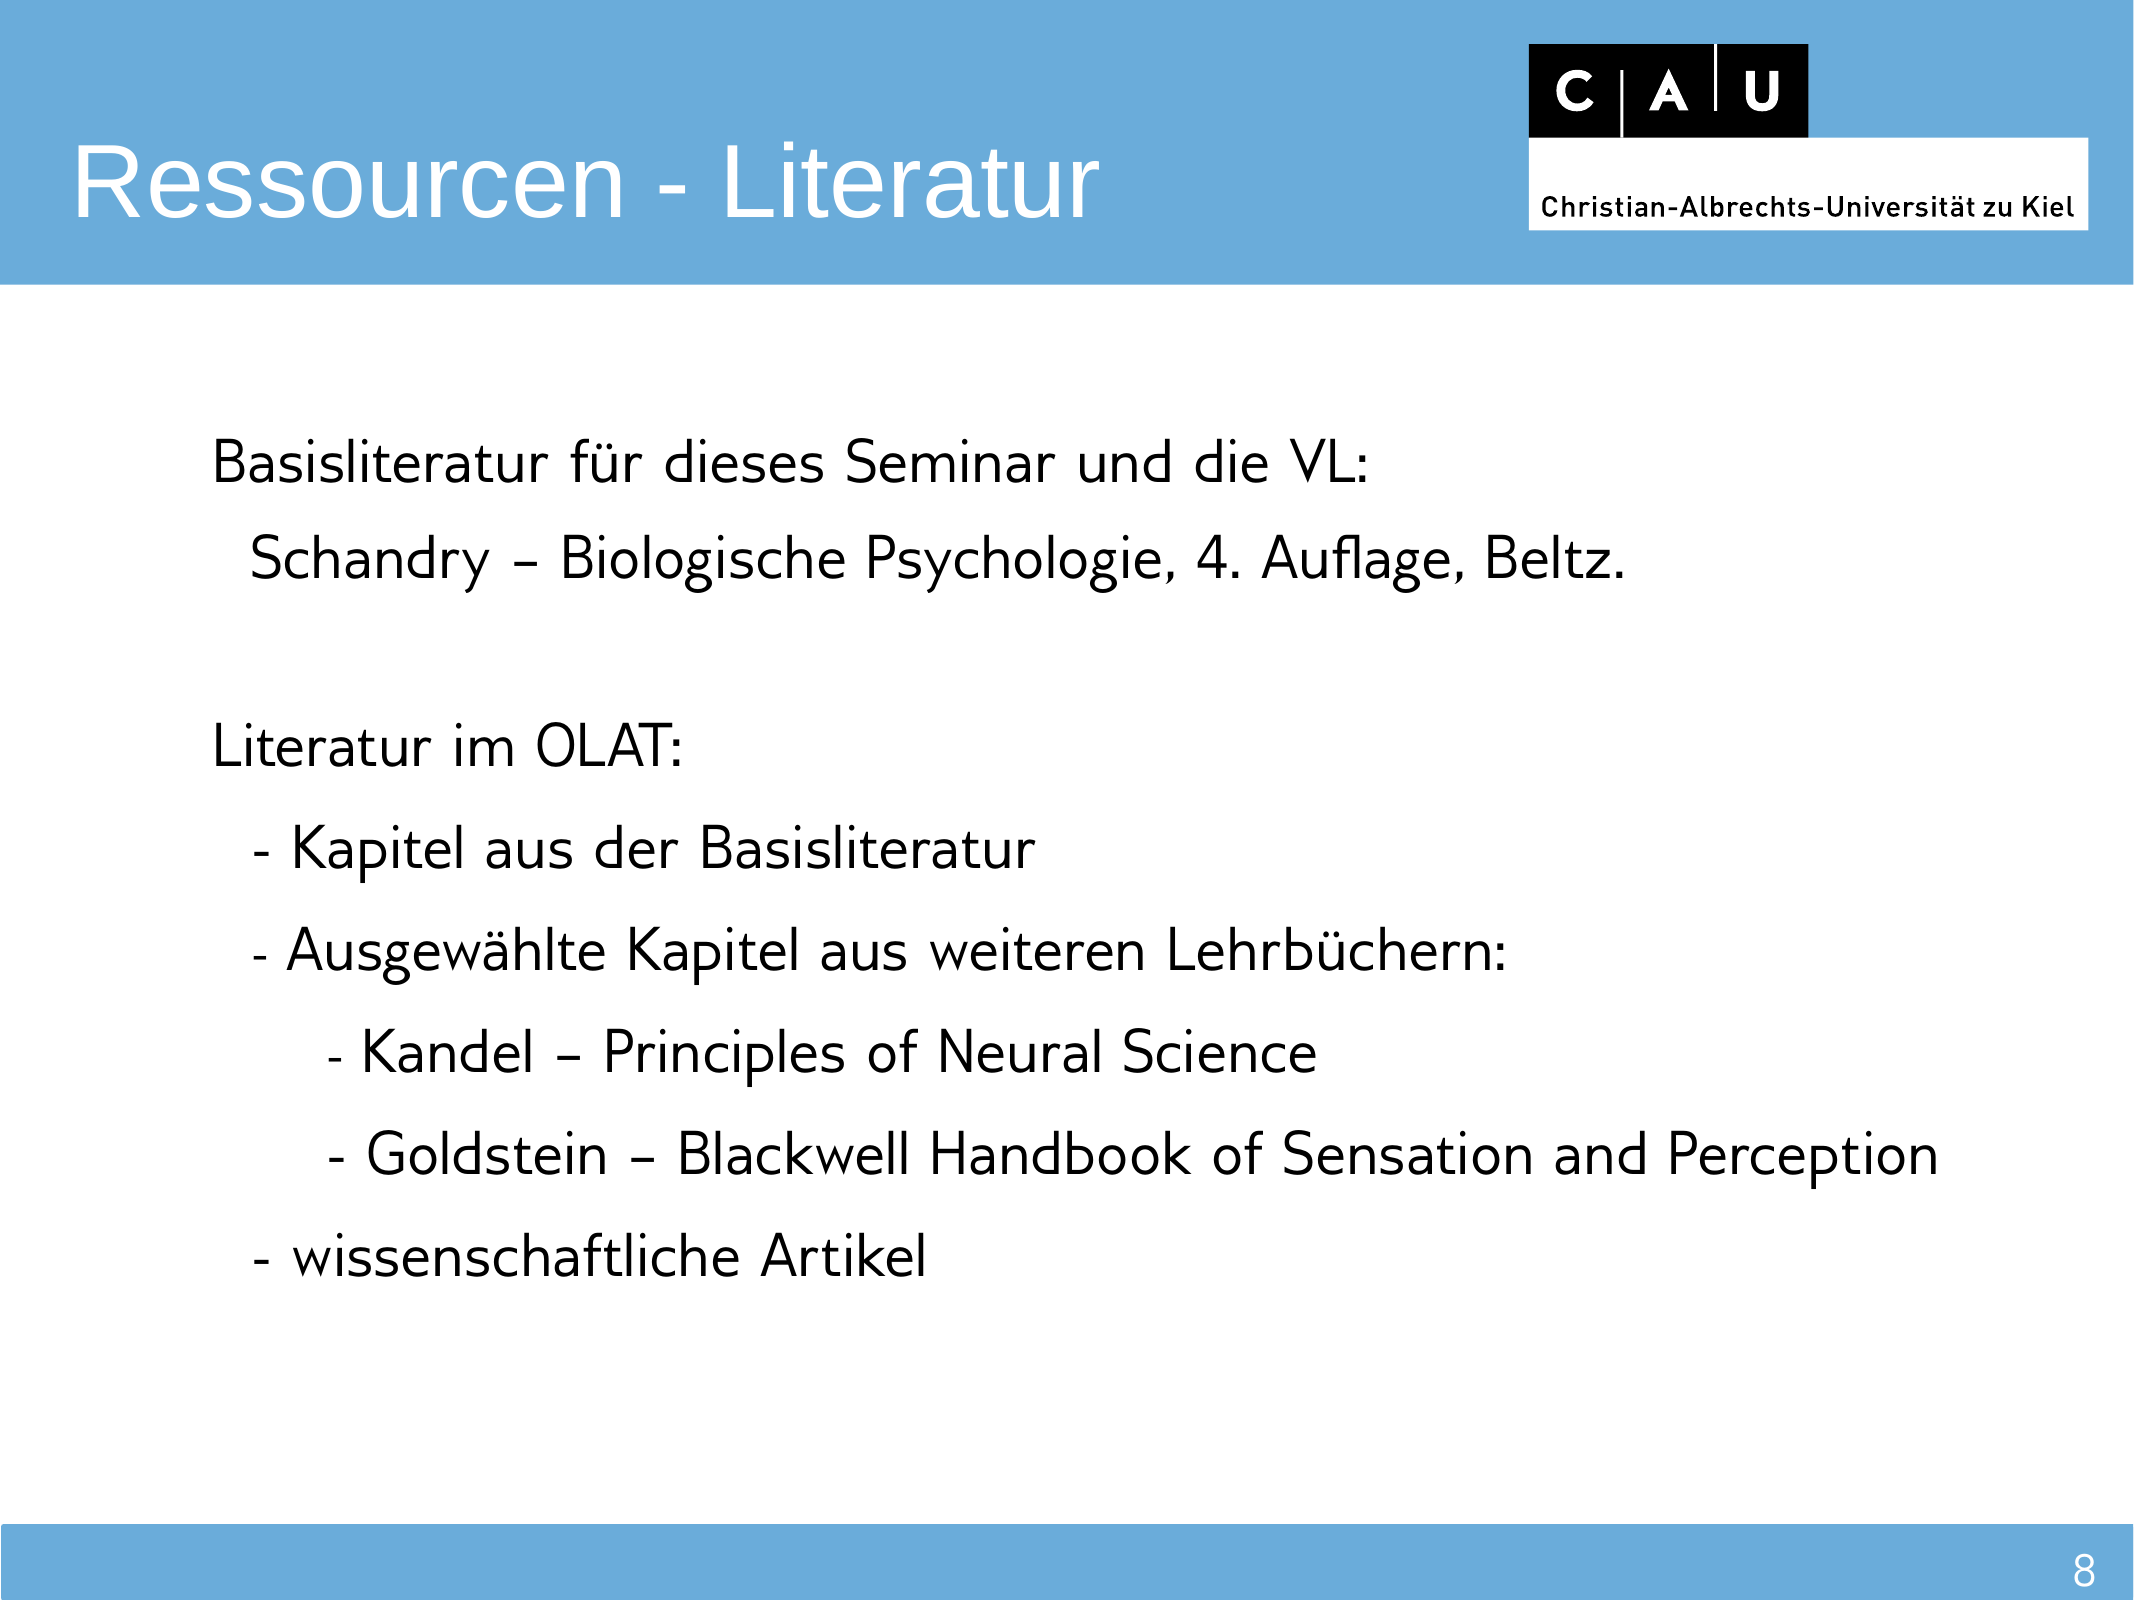

Ressourcen - Literatur
Basisliteratur für dieses Seminar und die VL:
Schandry – Biologische Psychologie, 4. Auflage, Beltz.

Literatur im OLAT:
- Kapitel aus der Basisliteratur
- Ausgewählte Kapitel aus weiteren Lehrbüchern:
- Kandel – Principles of Neural Science
- Goldstein – Blackwell Handbook of Sensation and Perception
- wissenschaftliche Artikel

8
8